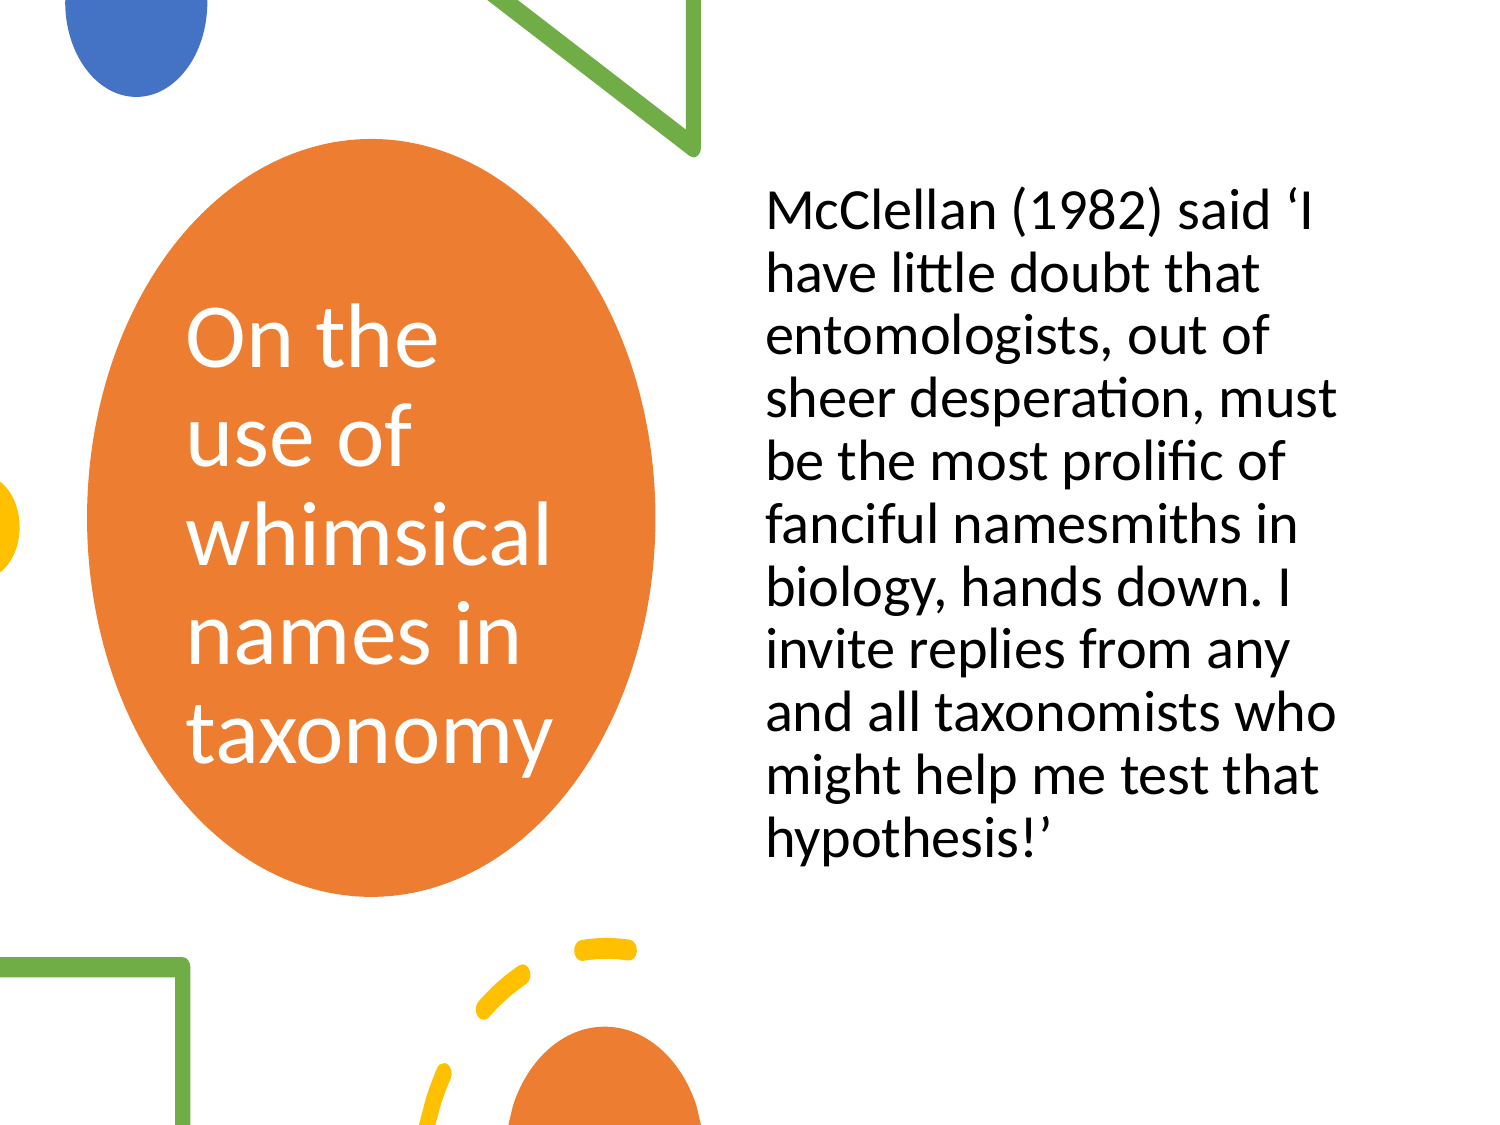

McClellan (1982) said ‘I have little doubt that entomologists, out of sheer desperation, must be the most prolific of fanciful namesmiths in biology, hands down. I invite replies from any and all taxonomists who might help me test that hypothesis!’
# On the use of whimsical names in taxonomy